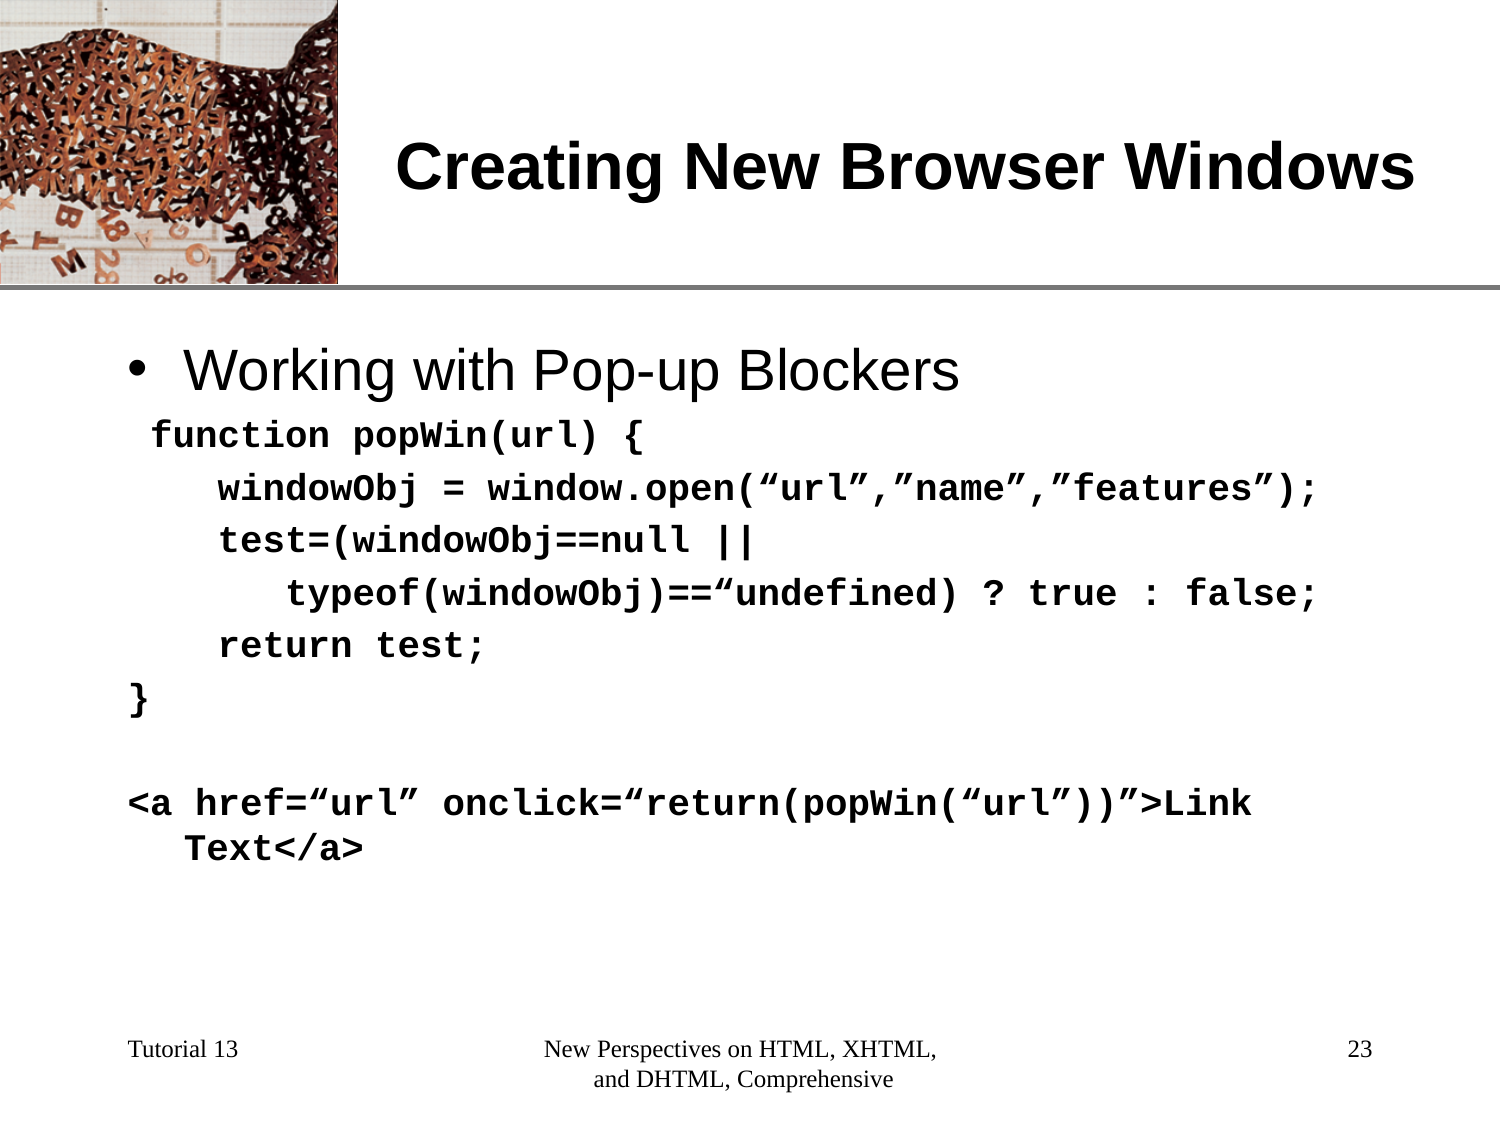

# Creating New Browser Windows
Working with Pop-up Blockers
 function popWin(url) {
    windowObj = window.open(“url”,”name”,”features”);
    test=(windowObj==null ||
       typeof(windowObj)==“undefined) ? true : false;
    return test;
}

<a href=“url” onclick=“return(popWin(“url”))”>Link Text</a>
Tutorial 13

New Perspectives on HTML, XHTML,
and DHTML, Comprehensive
23